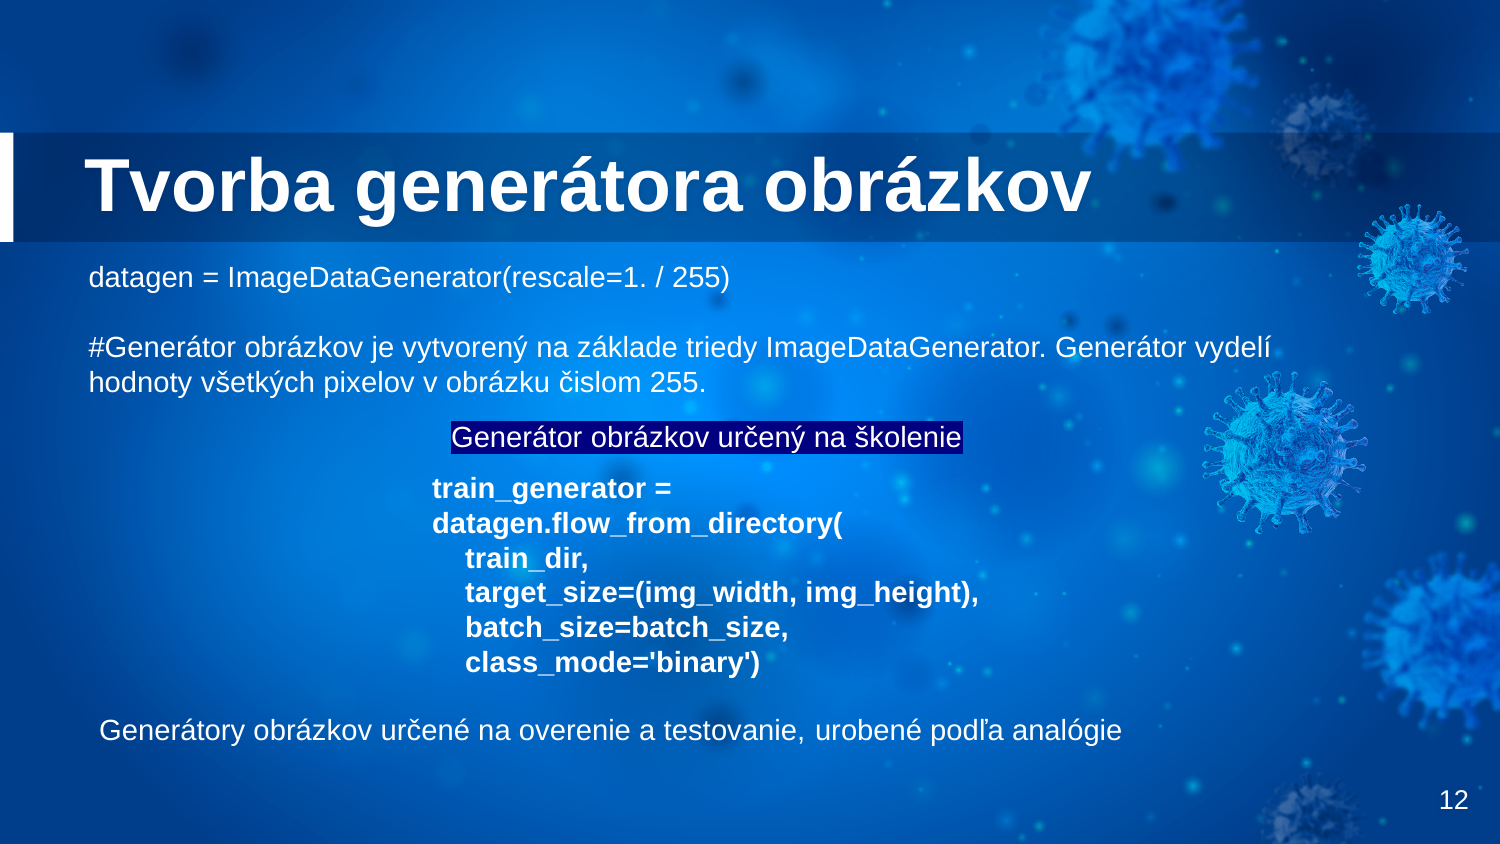

# Tvorba generátora obrázkov
datagen = ImageDataGenerator(rescale=1. / 255)

#Generátor obrázkov je vytvorený na základe triedy ImageDataGenerator. Generátor vydelí hodnoty všetkých pixelov v obrázku čislom 255.
Generátor obrázkov určený na školenie
train_generator = datagen.flow_from_directory(
    train_dir,
    target_size=(img_width, img_height),
    batch_size=batch_size,
    class_mode='binary')
Generátory obrázkov určené na overenie a testovanie, urobené podľa analógie
12